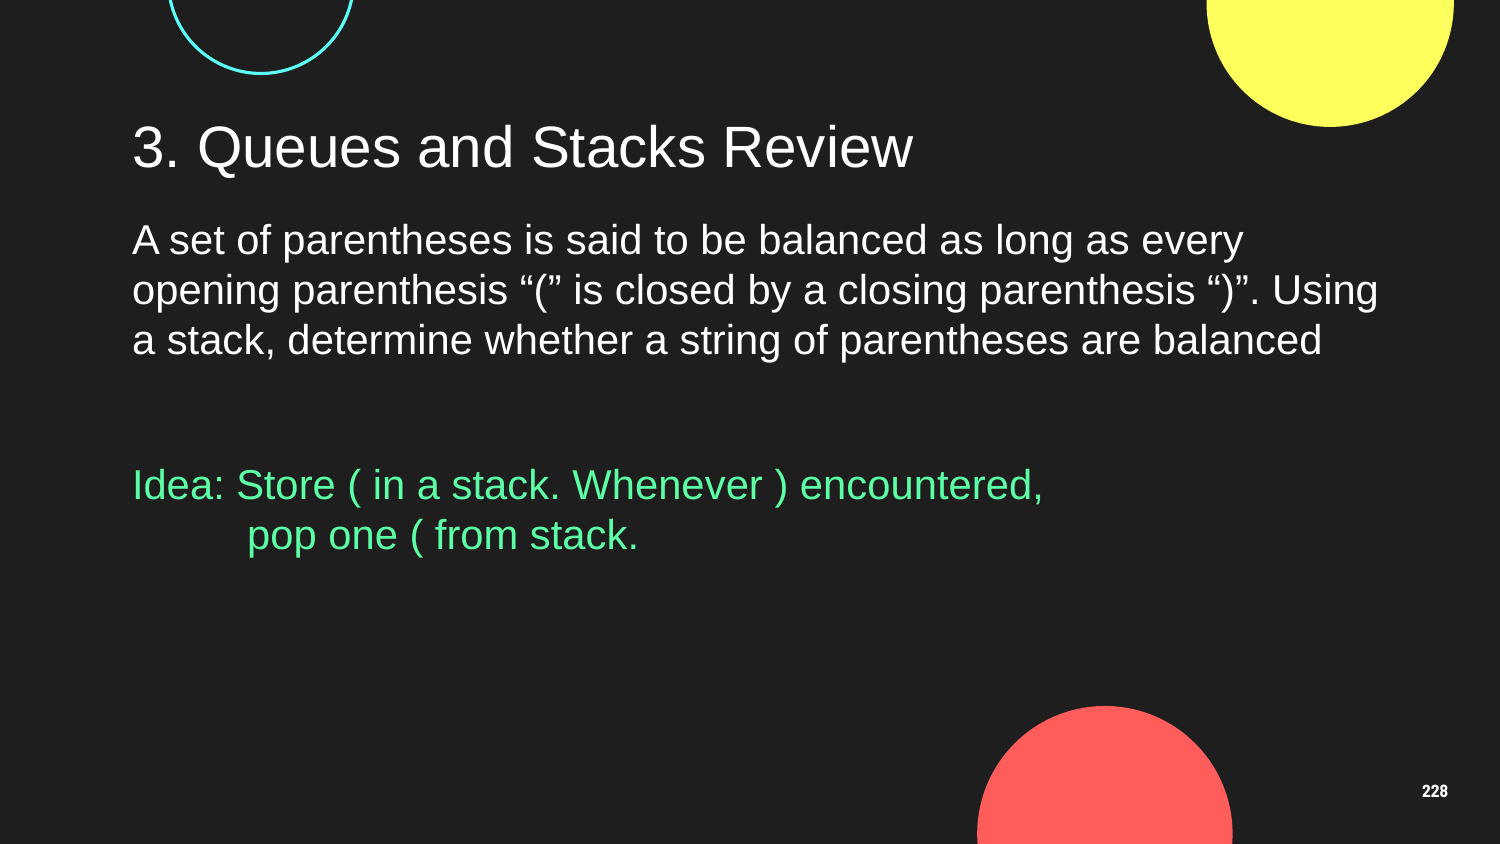

# 3. Queues and Stacks Review
A set of parentheses is said to be balanced as long as every opening parenthesis “(” is closed by a closing parenthesis “)”. Using a stack, determine whether a string of parentheses are balanced
1
3
2
4
5
6
Idea: Store ( in a stack. Whenever ) encountered,
          pop one ( from stack.
228